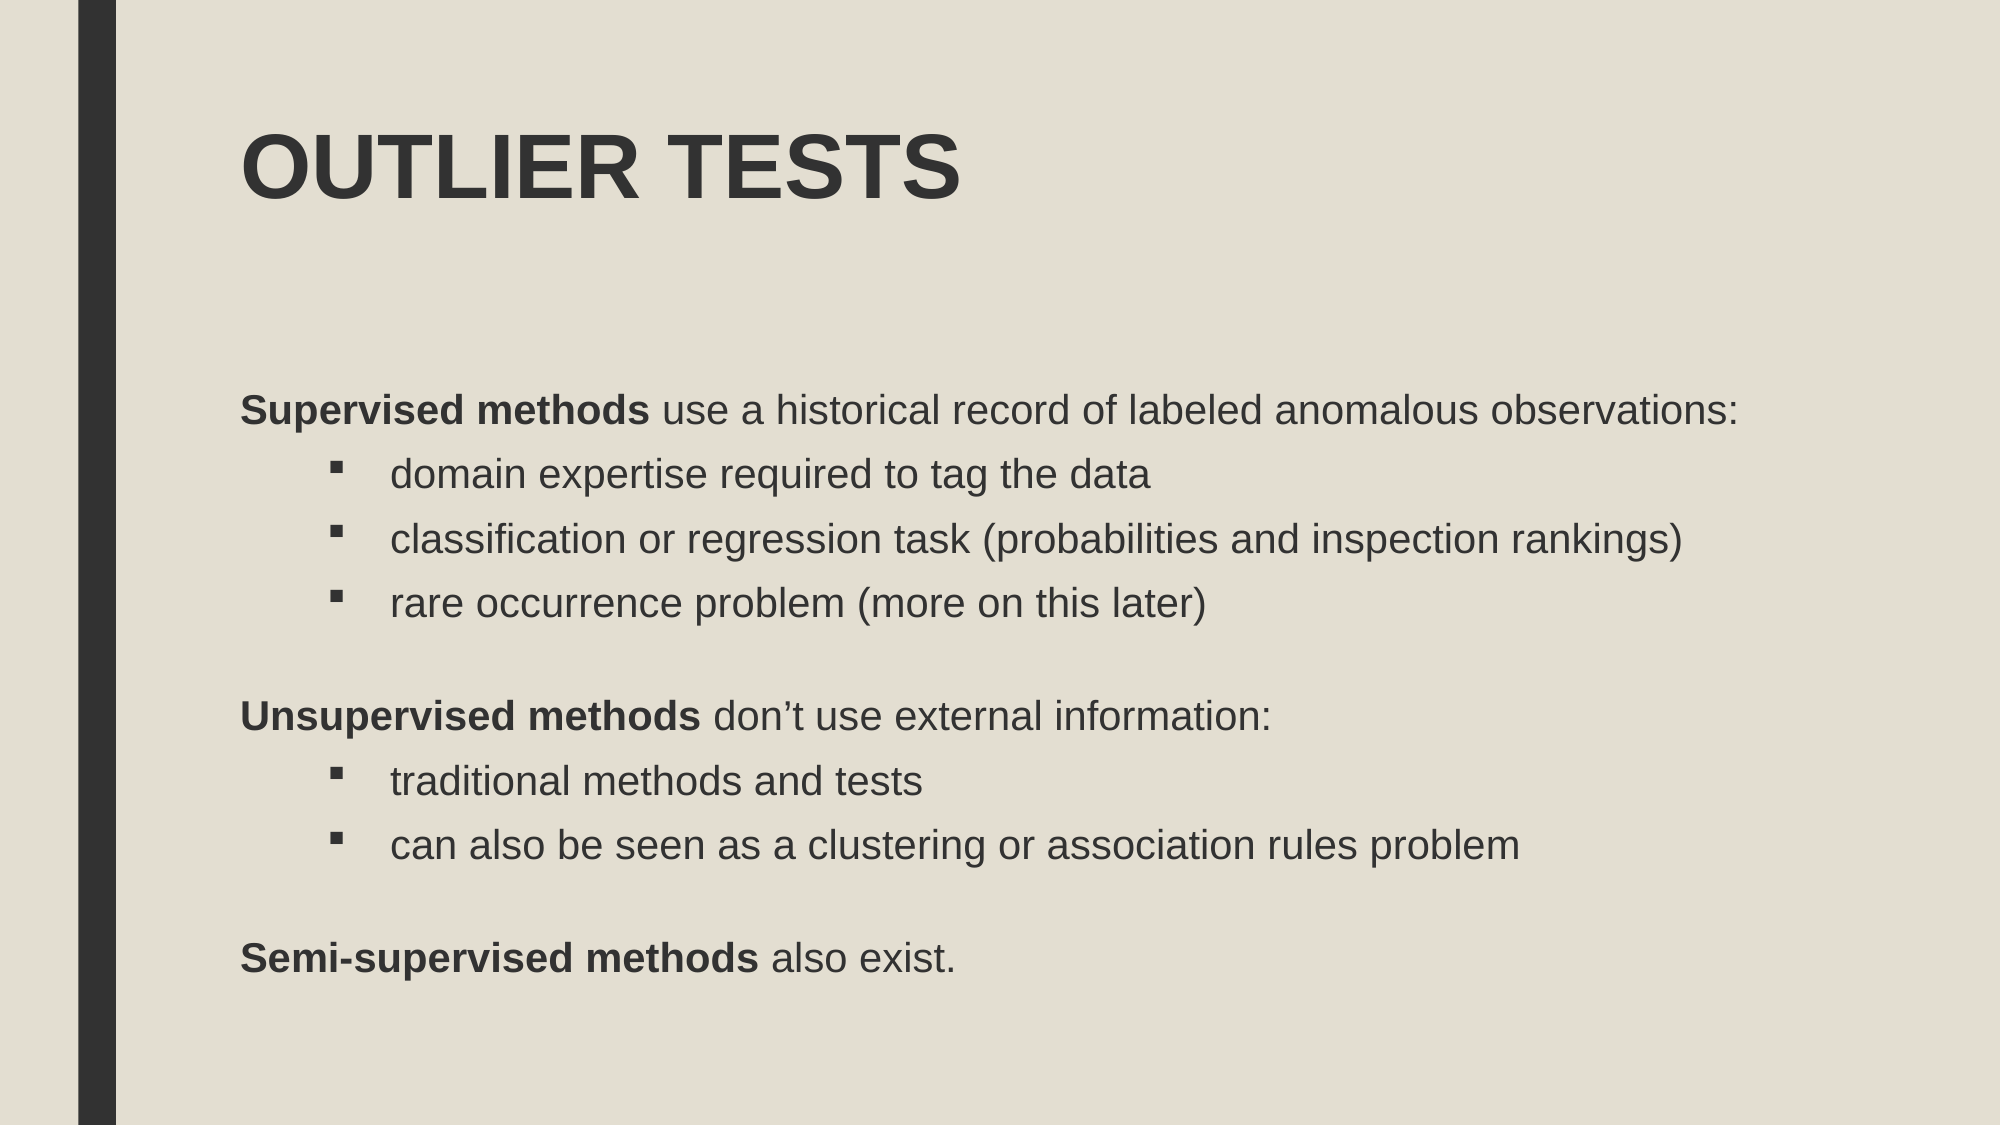

# OUTLIER TESTS
Supervised methods use a historical record of labeled anomalous observations:
domain expertise required to tag the data
classification or regression task (probabilities and inspection rankings)
rare occurrence problem (more on this later)

Unsupervised methods don’t use external information:
traditional methods and tests
can also be seen as a clustering or association rules problem

Semi-supervised methods also exist.